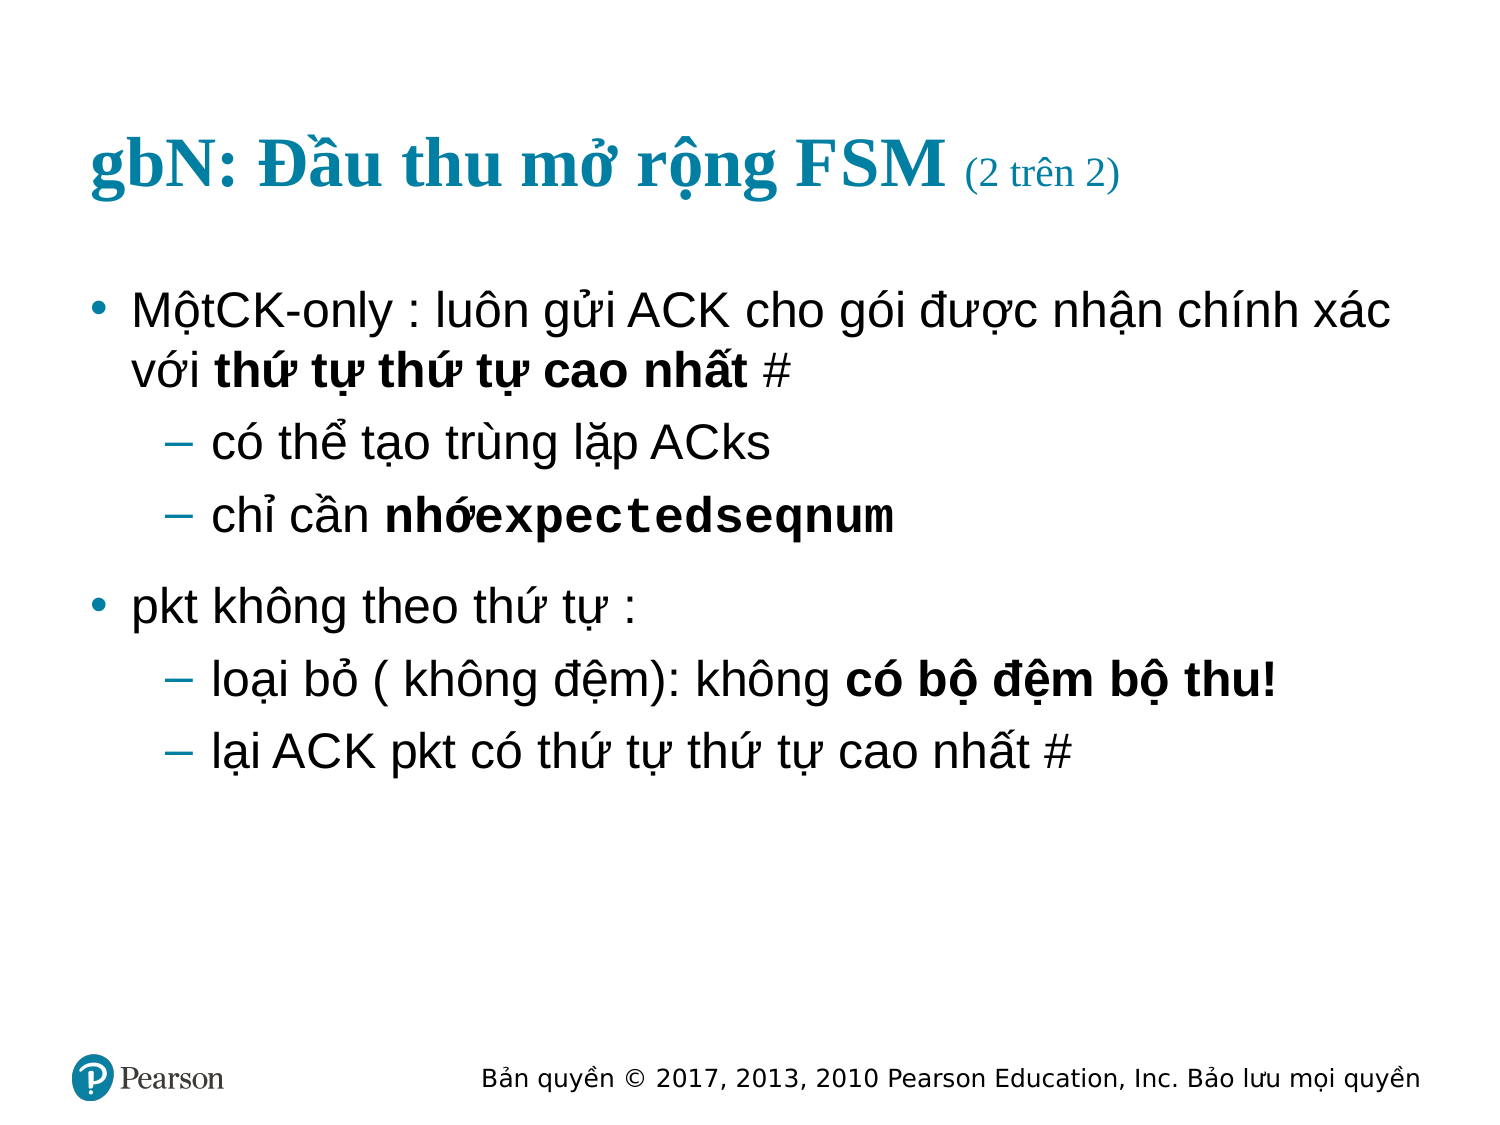

# g b N: Đầu thu mở rộng F S M (2 trên 2)
Một C K-only : luôn gửi A C K cho gói được nhận chính xác với thứ tự thứ tự cao nhất #
có thể tạo trùng lặp A C ks
chỉ cần nhớexpectedseqnum
pkt không theo thứ tự :
loại bỏ ( không đệm): không có bộ đệm bộ thu!
lại A C K pkt có thứ tự thứ tự cao nhất #